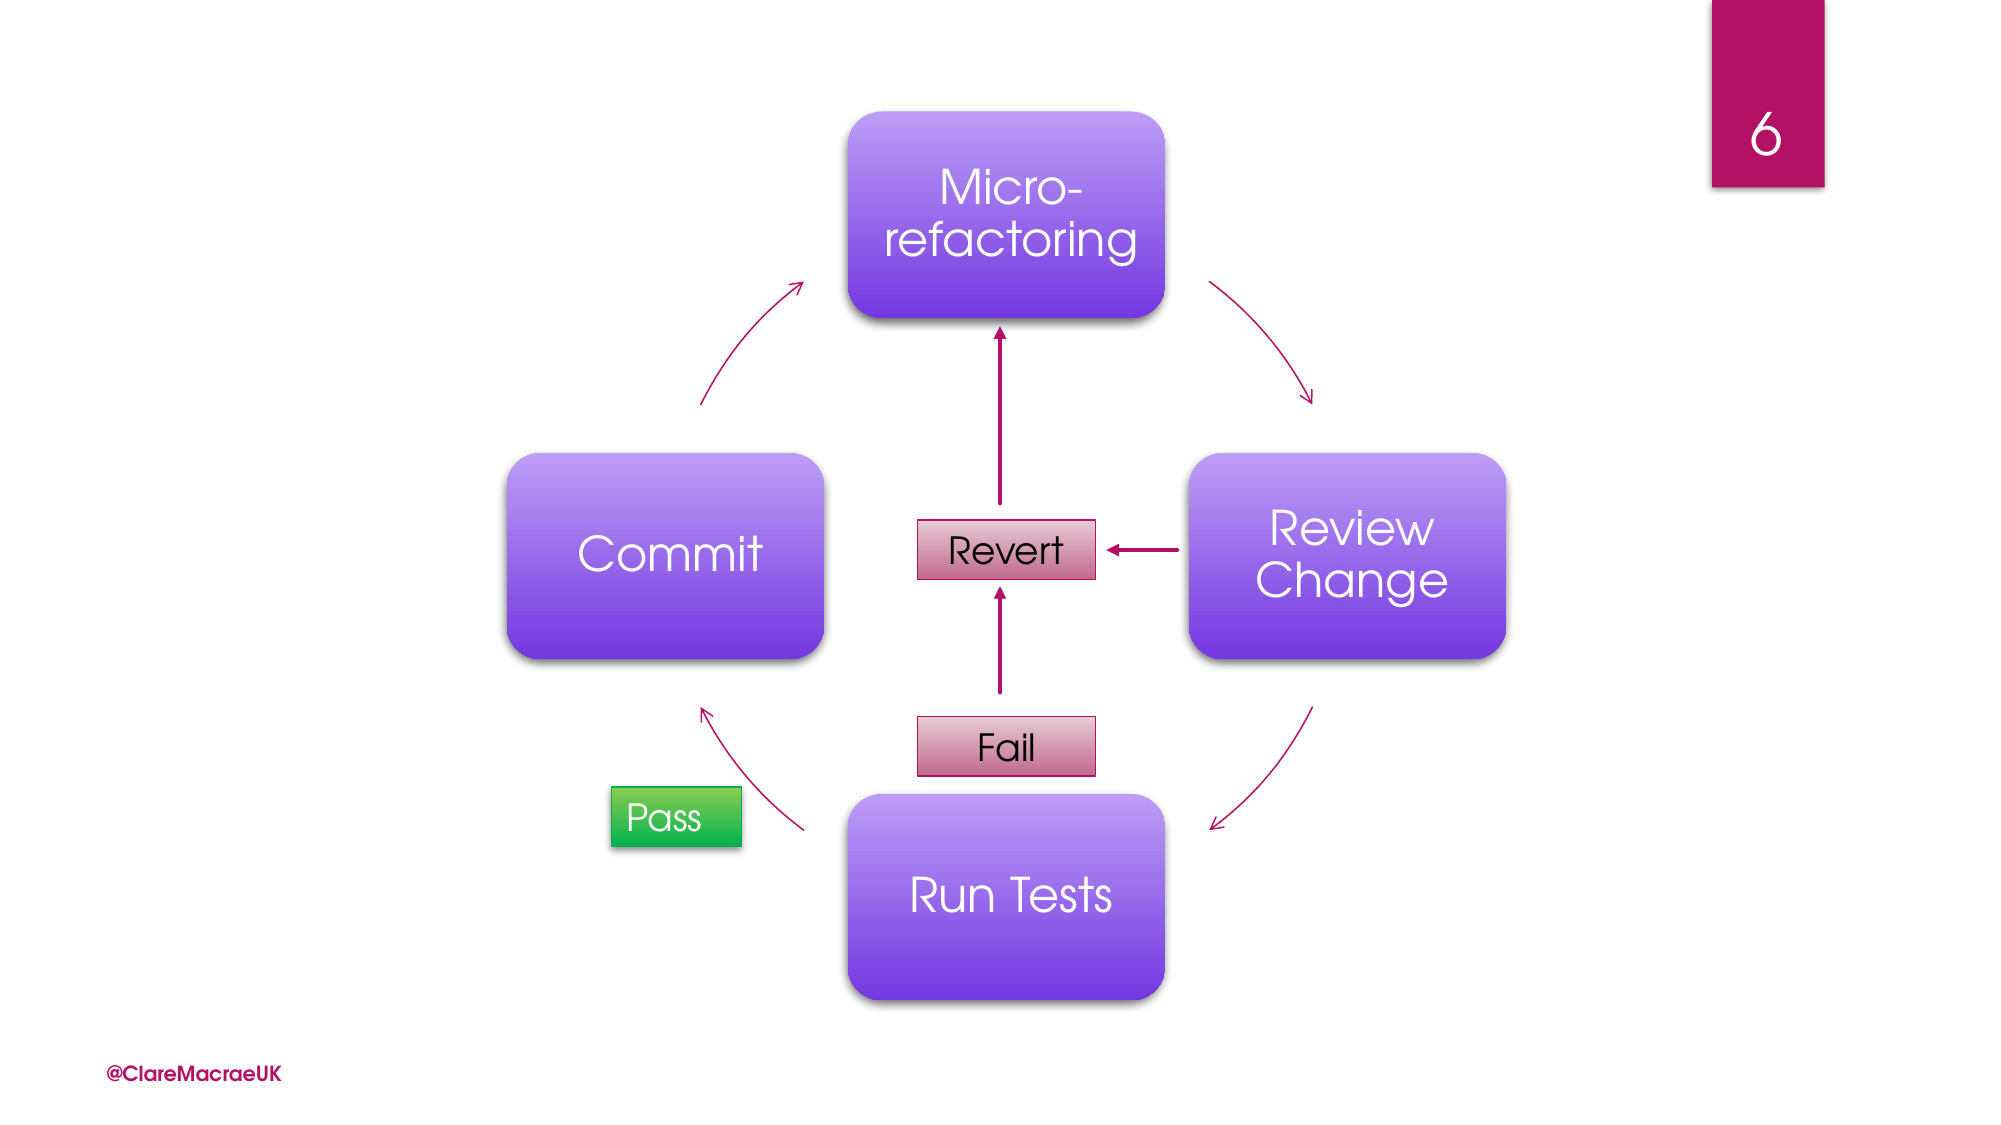

6
Micro-refactoring
Review Change
Run Tests
Commit
Revert
Fail
Pass
@ClareMacraeUK